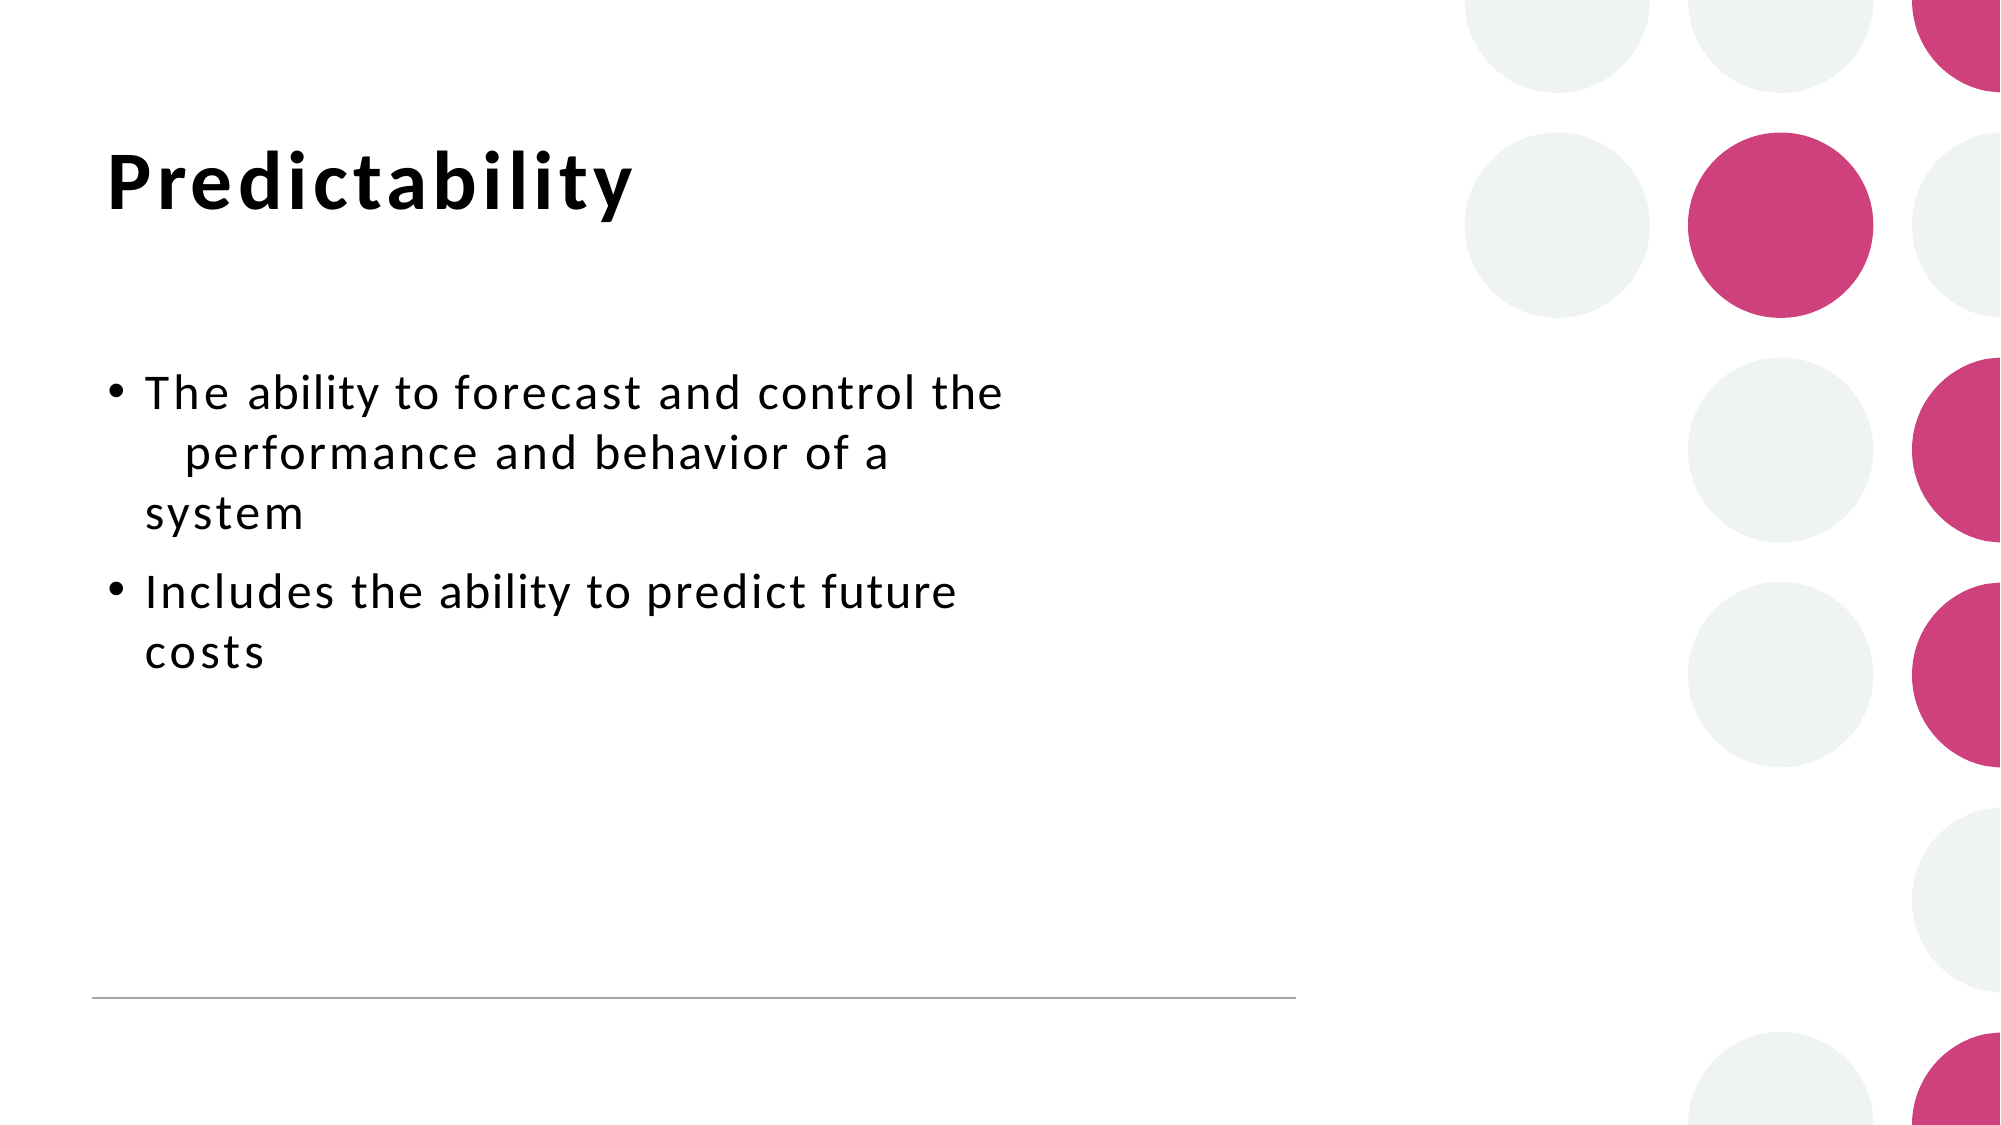

# Predictability
The ability to forecast and control the 	performance and behavior of a system
Includes the ability to predict future costs